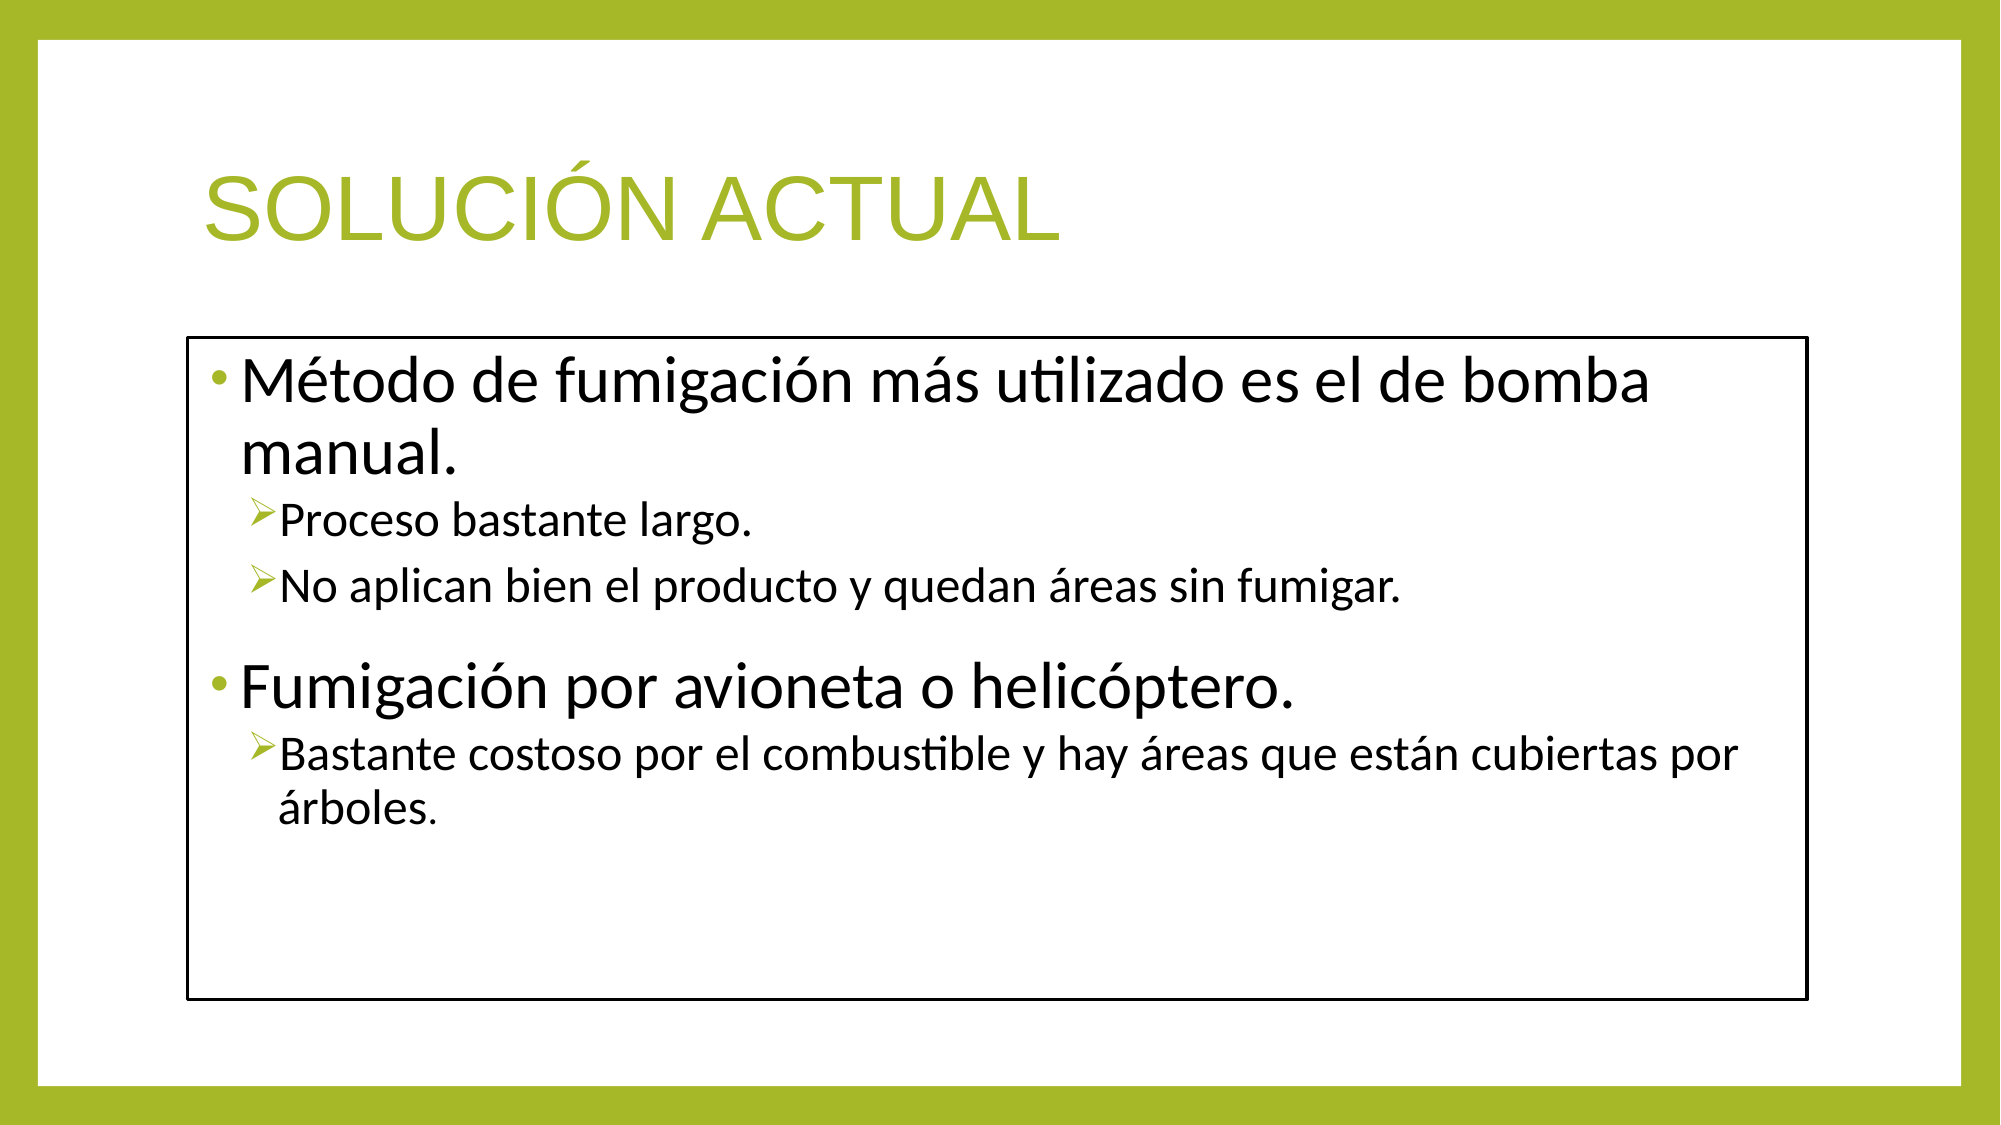

# SOLUCIÓN ACTUAL
Método de fumigación más utilizado es el de bomba manual.
Proceso bastante largo.
No aplican bien el producto y quedan áreas sin fumigar.
Fumigación por avioneta o helicóptero.
Bastante costoso por el combustible y hay áreas que están cubiertas por árboles.